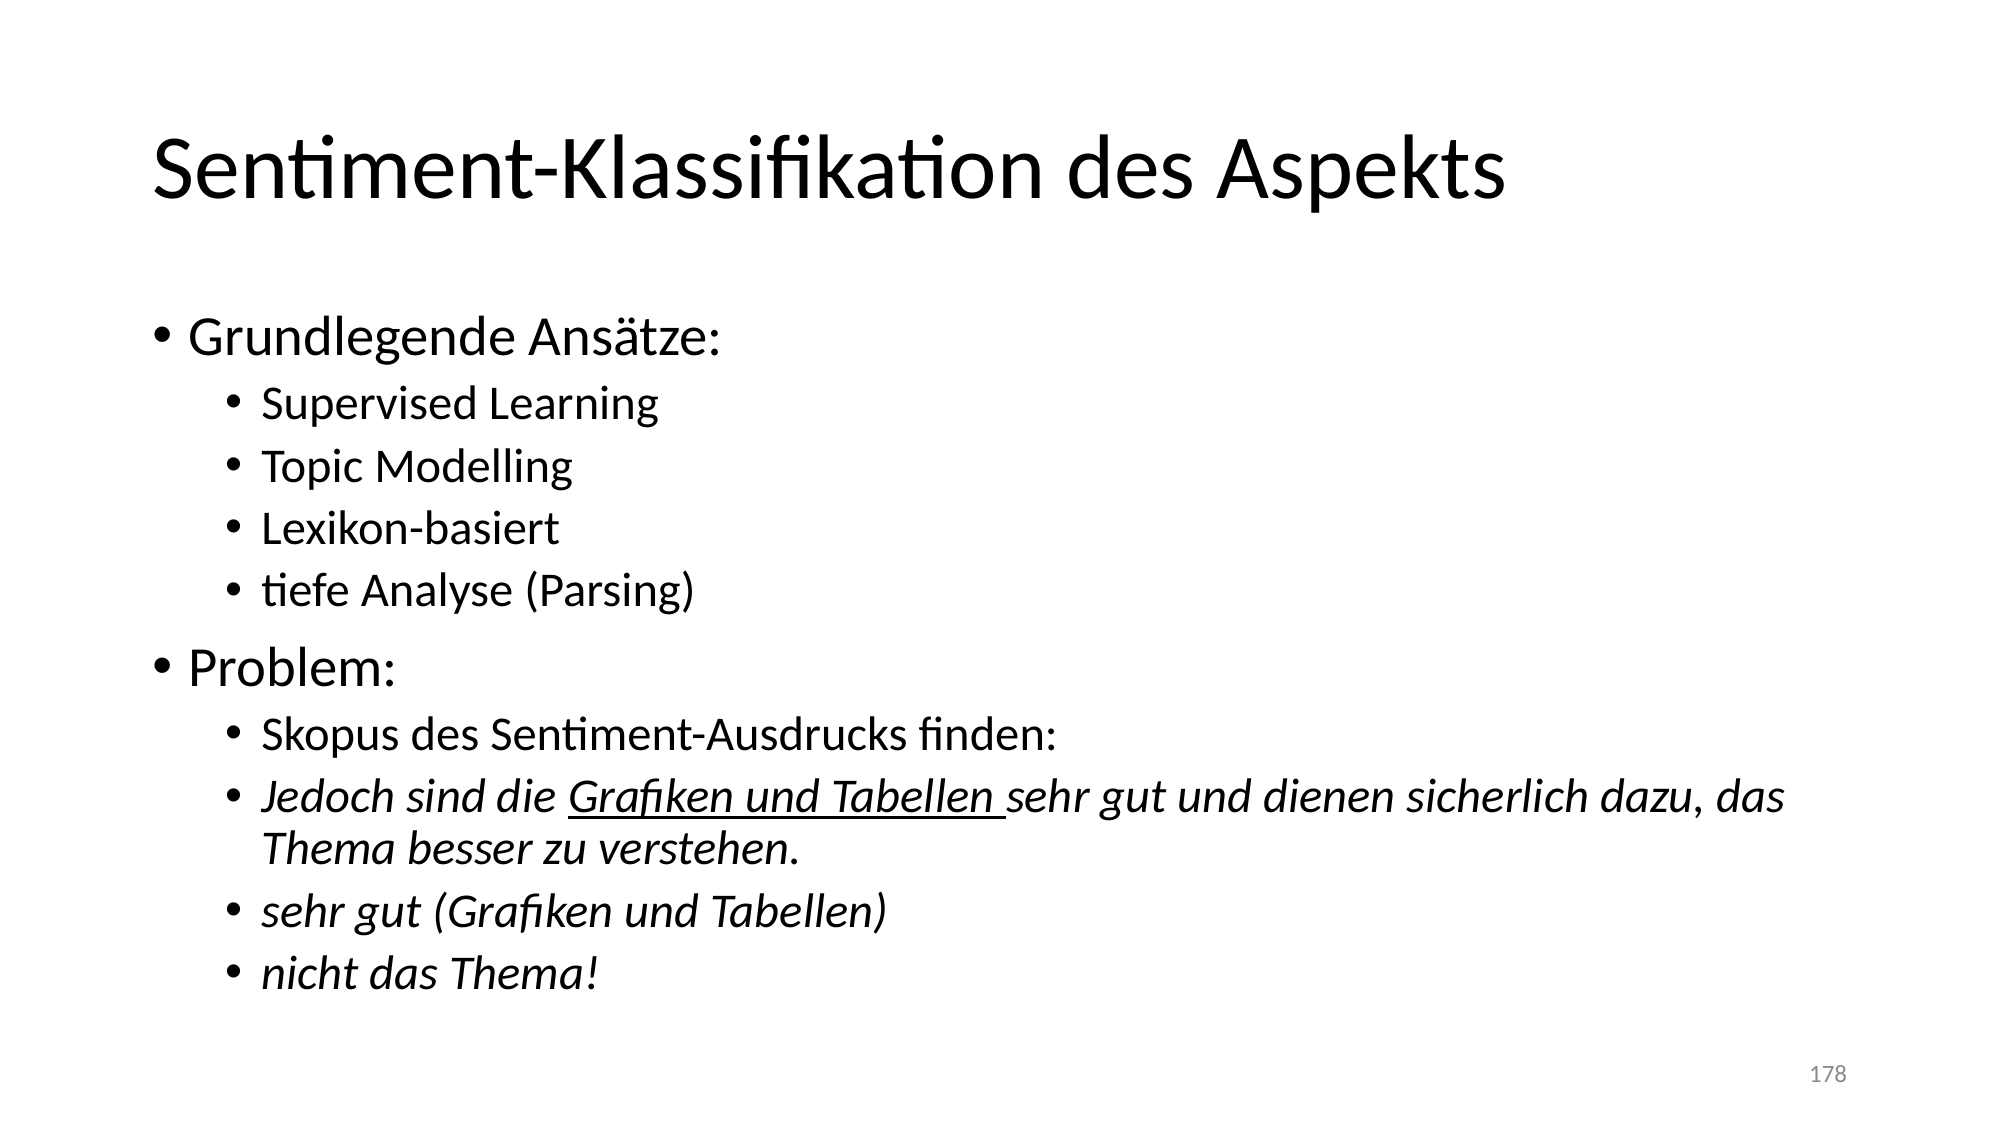

# Sentiment-Klassifikation des Aspekts
Grundlegende Ansätze:
Supervised Learning
Topic Modelling
Lexikon-basiert
tiefe Analyse (Parsing)
Problem:
Skopus des Sentiment-Ausdrucks finden:
Jedoch sind die Grafiken und Tabellen sehr gut und dienen sicherlich dazu, das Thema besser zu verstehen.
sehr gut (Grafiken und Tabellen)
nicht das Thema!
178